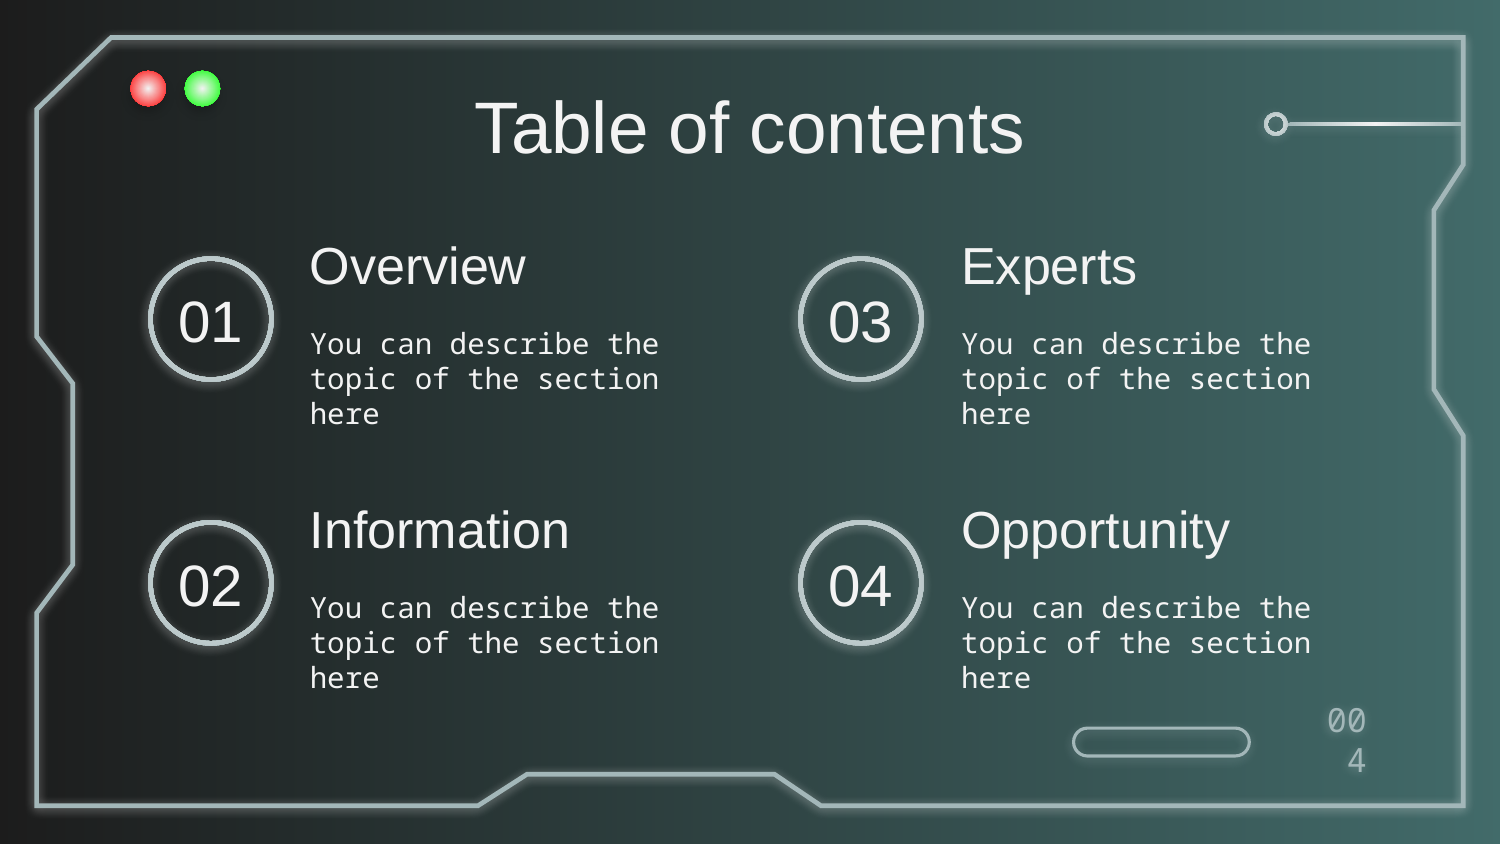

Table of contents

Experts
# Overview

01
03
You can describe the topic of the section here
You can describe the topic of the section here
Information
Opportunity

02
04
You can describe the topic of the section here
You can describe the topic of the section here
004